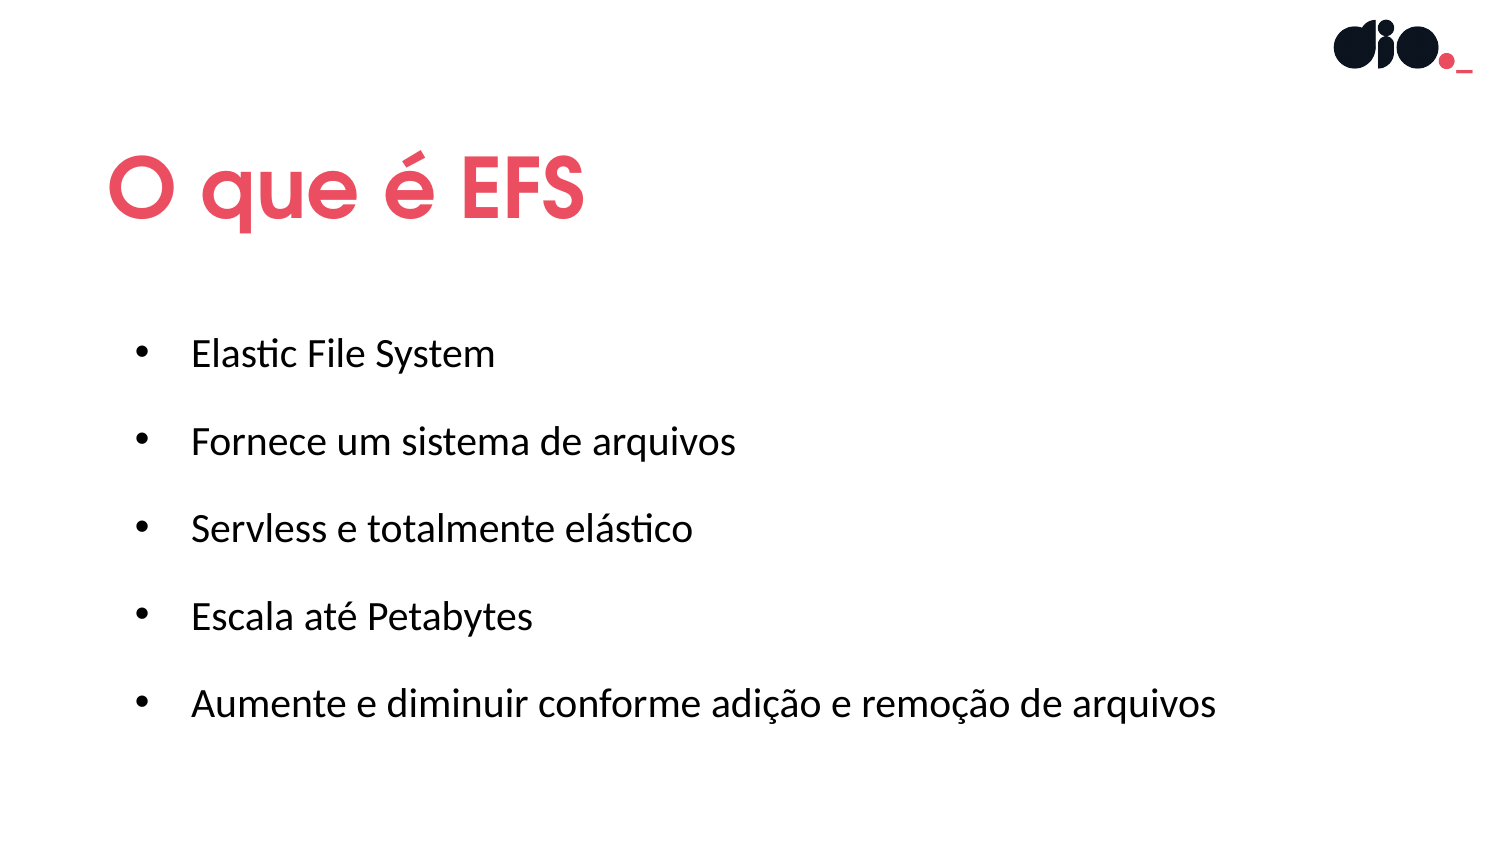

O que é EFS
Elastic File System
Fornece um sistema de arquivos
Servless e totalmente elástico
Escala até Petabytes
Aumente e diminuir conforme adição e remoção de arquivos